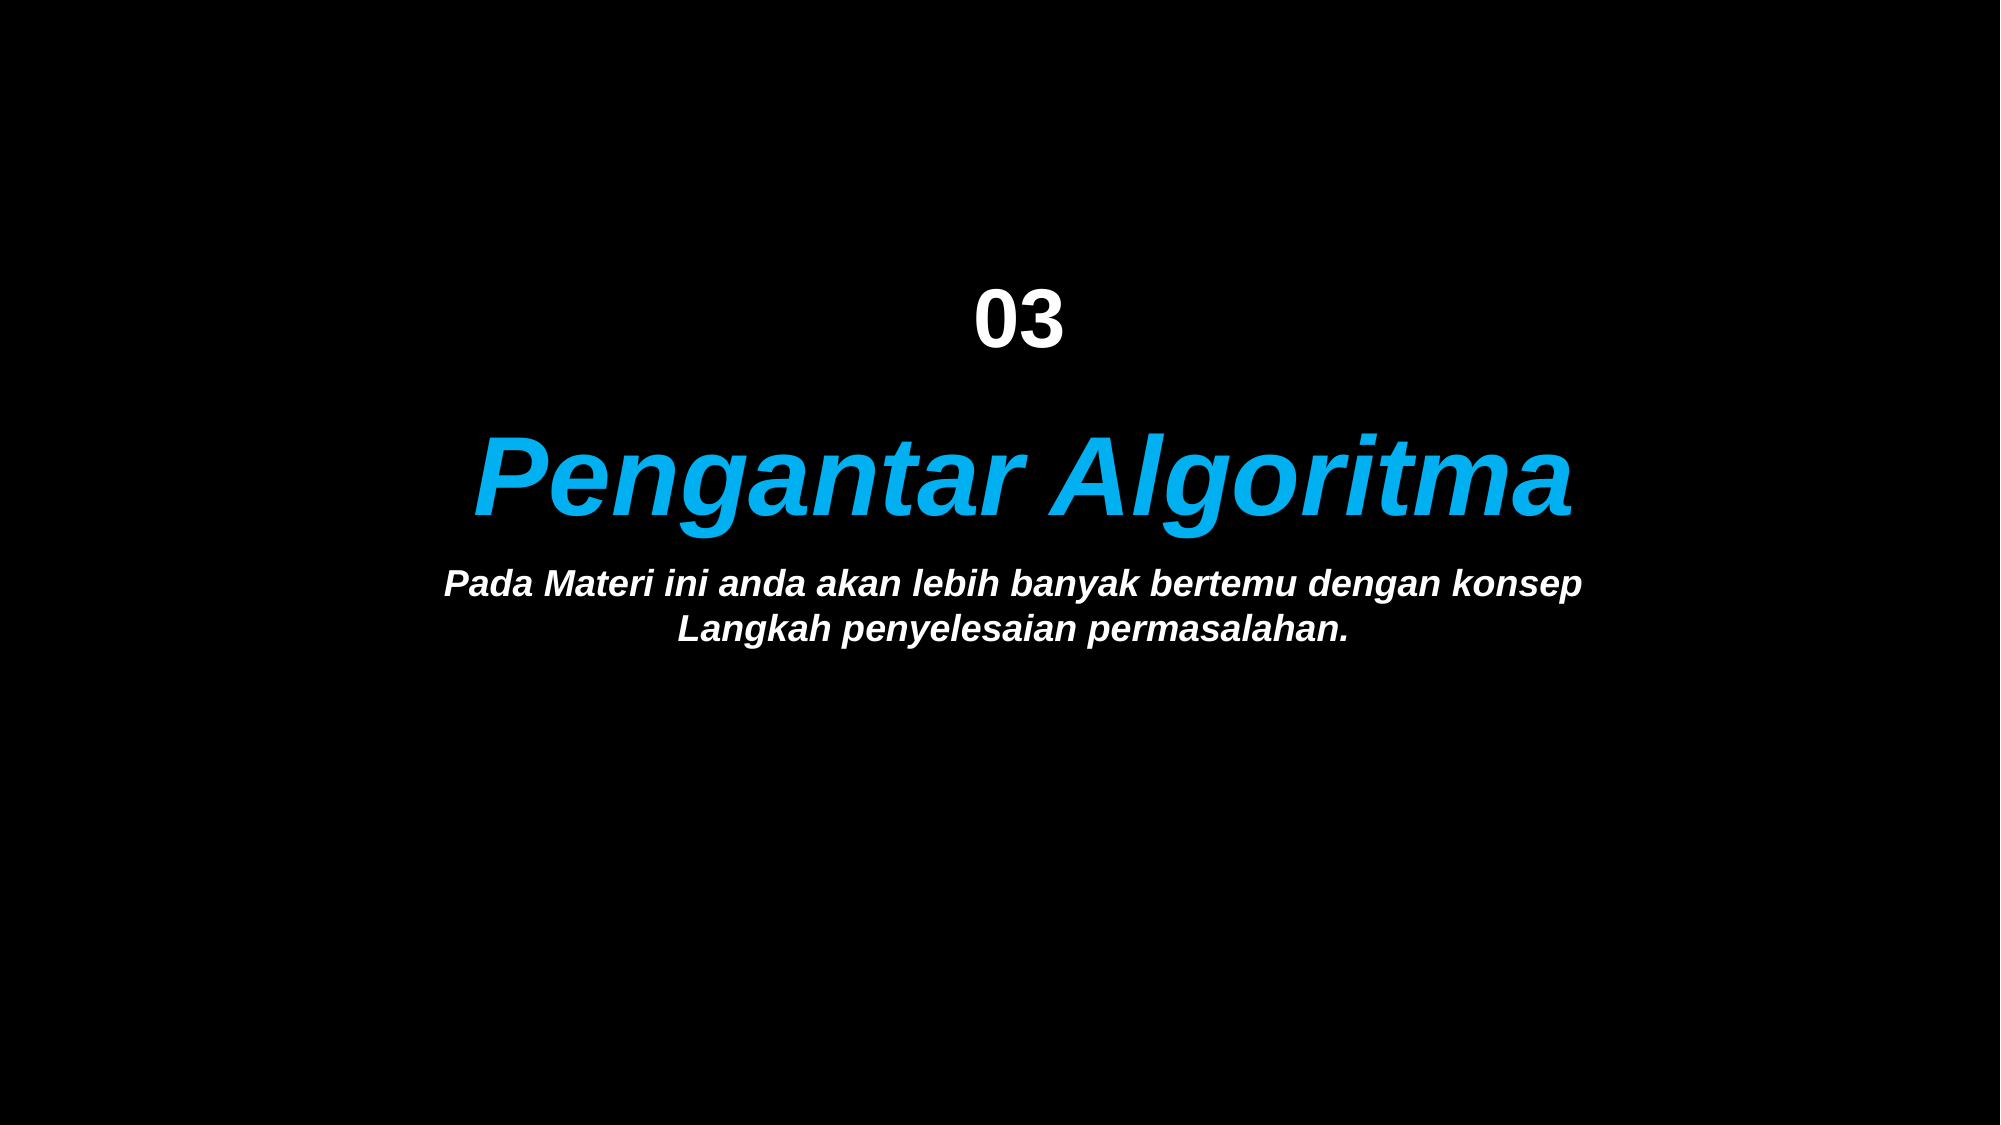

# 03
Pengantar Algoritma
Pada Materi ini anda akan lebih banyak bertemu dengan konsep Langkah penyelesaian permasalahan.